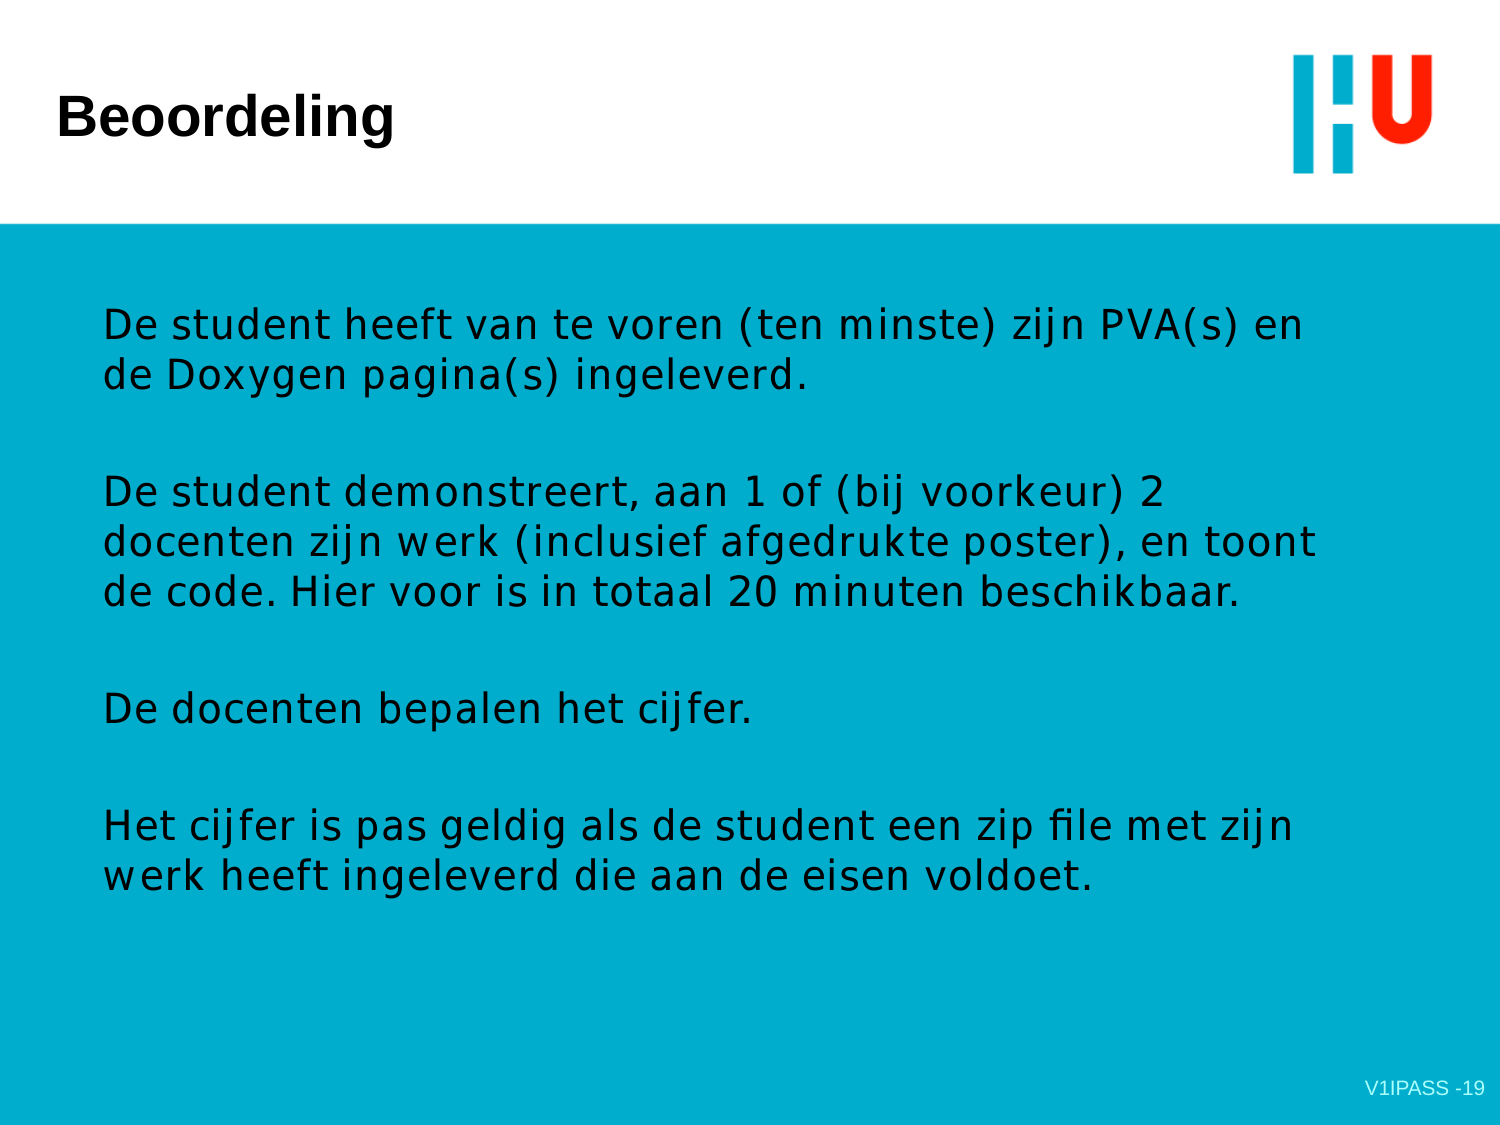

# Beoordeling
De student heeft van te voren (ten minste) zijn PVA(s) en de Doxygen pagina(s) ingeleverd.

De student demonstreert, aan 1 of (bij voorkeur) 2 docenten zijn werk (inclusief afgedrukte poster), en toont de code. Hier voor is in totaal 20 minuten beschikbaar.

De docenten bepalen het cijfer.

Het cijfer is pas geldig als de student een zip file met zijn werk heeft ingeleverd die aan de eisen voldoet.
V1IPASS -19